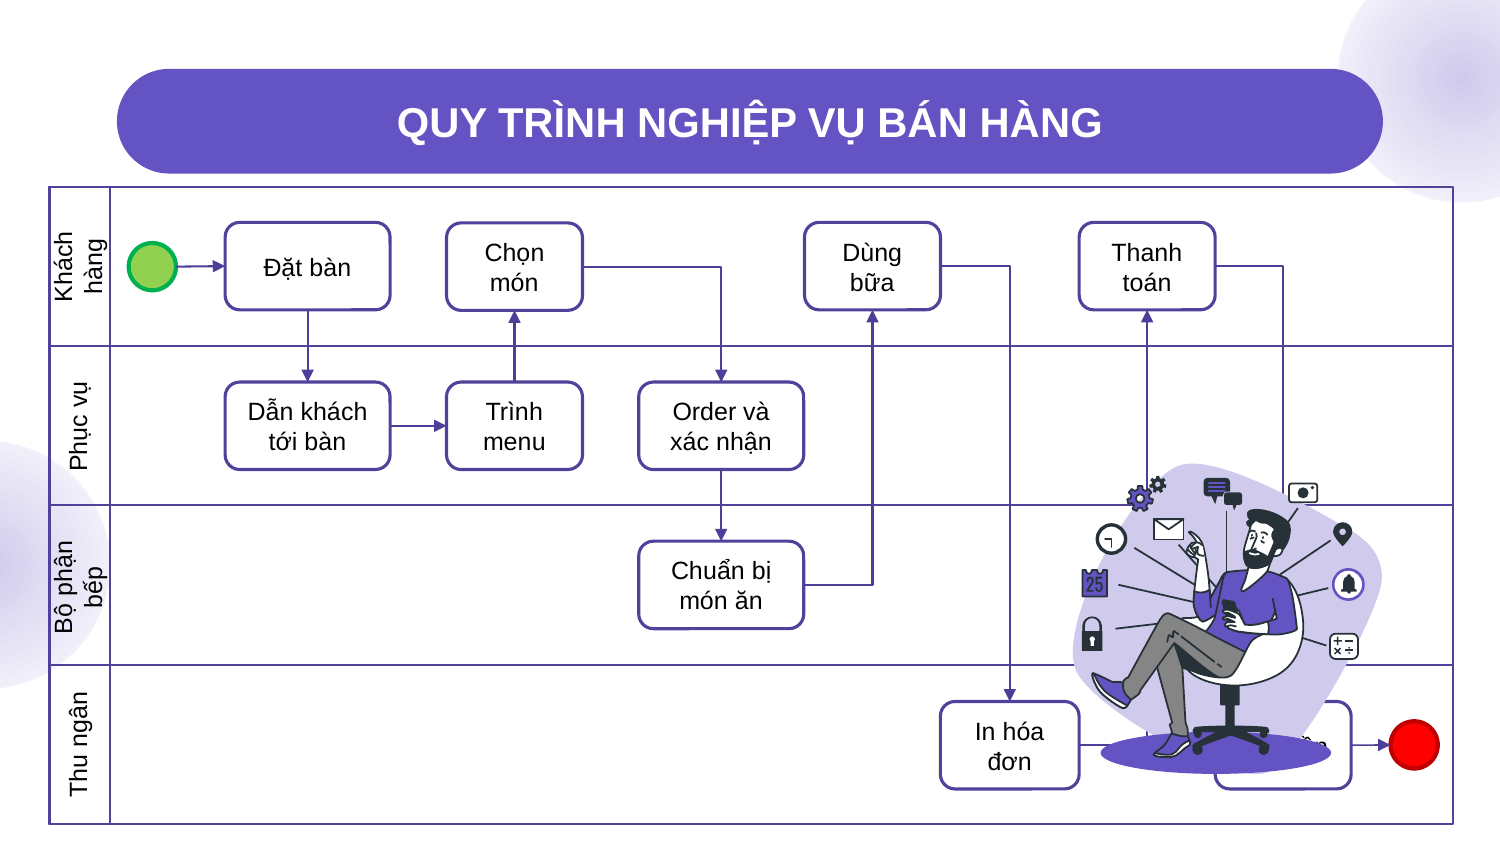

# QUY TRÌNH NGHIỆP VỤ BÁN HÀNG

Khách hàng

Đặt bàn
Dùng bữa
Thanh toán
Chọn món

Phục vụ
Dẫn khách tới bàn
Trình menu
Order và xác nhận

Bộ phận bếp
Chuẩn bị món ăn
Thu ngân

In hóa đơn
Thu tiền